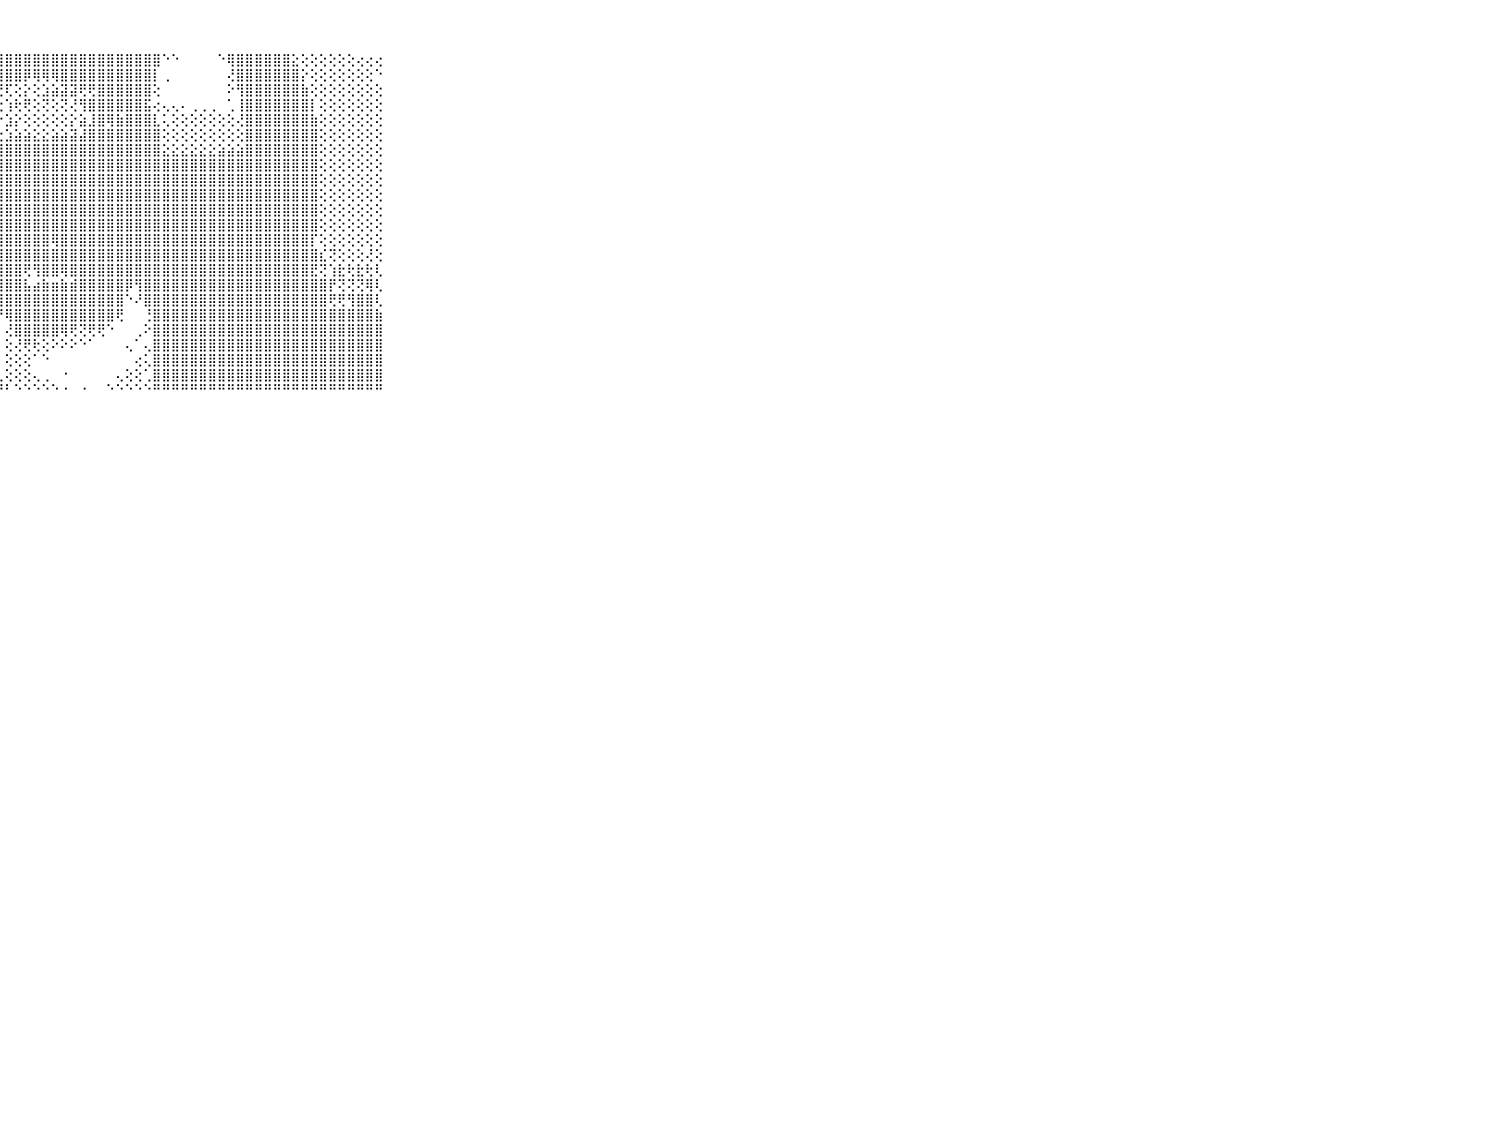

⠀⠀⠀⠀⠀⠀⠀⠀⠀⠀⠀⣿⣿⣿⣿⣿⣿⣿⣿⣿⣿⣿⣿⣿⣿⣿⣿⣿⣿⣿⣿⣿⣿⣿⣿⣿⣿⣿⣿⣿⣿⣿⣿⣿⣿⠑⠑⠀⠀⠀⠀⠑⢿⣿⣿⣿⣿⣿⣿⣕⢕⢕⢕⢕⢕⢕⢔⢔⢔⠀⠀⠀⠀⠀⠀⠀⠀⠀⠀⠀⠀
⠀⠀⠀⠀⠀⠀⠀⠀⠀⠀⠀⣿⣿⣿⣿⣿⣿⣿⣿⣿⣿⣿⣿⣿⣿⣿⣿⣿⣿⣿⡿⢿⢿⢿⣿⣿⣿⣿⣿⣿⣿⣿⣿⣿⡇⢀⠀⠀⠀⠀⠀⠀⢜⣿⣿⣿⣿⣿⣿⣿⡕⢕⢕⢕⢕⢕⢕⢕⠑⠀⠀⠀⠀⠀⠀⠀⠀⠀⠀⠀⠀
⠀⠀⠀⠀⠀⠀⠀⠀⠀⠀⠀⣿⣿⣿⣿⣿⣿⣿⣿⣿⣿⣿⣿⣿⣿⡿⢿⢟⢏⢕⡕⢕⣱⣵⣽⣽⢟⢟⣿⣿⣿⣿⣿⣿⢕⠀⠀⠀⠀⠀⠀⠀⠕⢻⣿⣿⣿⣿⣿⣿⣷⢕⢕⢕⢕⢕⢕⢕⢕⠀⠀⠀⠀⠀⠀⠀⠀⠀⠀⠀⠀
⠀⠀⠀⠀⠀⠀⠀⠀⠀⠀⠀⣿⣿⣿⣿⣿⣿⣿⣿⣿⣿⣿⣿⣿⣿⢕⢕⢕⢱⢗⢟⢕⢝⢕⢝⢜⢻⣿⣿⣿⣿⣿⣿⣯⢔⢄⢄⠄⢀⢀⢀⠀⢁⢸⣿⣿⣿⣿⣿⣿⣿⡇⢕⢕⢕⢕⢕⢕⢕⠀⠀⠀⠀⠀⠀⠀⠀⠀⠀⠀⠀
⠀⠀⠀⠀⠀⠀⠀⠀⠀⠀⠀⣿⣿⣿⣿⣿⣿⣿⣿⣿⣿⣿⣿⣿⢕⢕⣔⡕⣱⡕⢕⢕⢕⢕⢕⡕⣵⣸⣿⢿⣷⣿⣿⣿⣇⢅⢕⢕⢕⢕⢕⢕⢕⢜⣿⣿⣿⣿⣿⣿⣿⣷⢕⢕⢕⢕⢕⢕⢕⠀⠀⠀⠀⠀⠀⠀⠀⠀⠀⠀⠀
⠀⠀⠀⠀⠀⠀⠀⠀⠀⠀⠀⣿⣿⣿⣿⣿⣿⣿⣿⣿⣿⣿⣿⣧⢸⡹⢝⣕⣱⣵⣵⣕⣕⣵⣵⣽⣼⣿⣿⣿⣿⣿⣿⣿⣿⢕⢕⢕⢕⢕⢕⢕⢕⢕⣿⣿⣿⣿⣿⣿⣿⣿⢕⢕⢕⢕⢕⢕⢕⠀⠀⠀⠀⠀⠀⠀⠀⠀⠀⠀⠀
⠀⠀⠀⠀⠀⠀⠀⠀⠀⠀⠀⣿⣿⣿⣿⣿⣿⣿⣿⣿⣿⣿⣿⡟⢕⣷⣿⣿⣿⣿⣿⣿⣿⣿⣿⣿⣿⣿⣿⣿⣿⣿⣿⣿⣿⣕⣕⣕⣕⣕⣕⣵⣵⣵⣿⣿⣿⣿⣿⣿⣿⣿⢕⢕⢕⢕⢕⢕⢕⠀⠀⠀⠀⠀⠀⠀⠀⠀⠀⠀⠀
⠀⠀⠀⠀⠀⠀⠀⠀⠀⠀⠀⣿⣿⣿⣿⣿⣿⣿⣿⣿⣿⣿⣿⡇⢕⣿⣿⣿⣿⣿⣿⣿⣿⣿⣿⣿⣿⣿⣿⣿⣿⣿⣿⣿⣿⣿⣿⣿⣿⣿⣿⣿⣿⣿⣿⣿⣿⣿⣿⣿⣿⣿⢕⢕⢕⢕⢕⢕⢕⠀⠀⠀⠀⠀⠀⠀⠀⠀⠀⠀⠀
⠀⠀⠀⠀⠀⠀⠀⠀⠀⠀⠀⣿⣿⣿⣿⣿⣿⣿⣿⣿⣿⣿⣿⡇⢕⣿⣿⣿⣿⣿⣿⣿⣿⣿⣿⣿⣿⣿⣿⣿⣿⣿⣿⣿⣿⣿⣿⣿⣿⣿⣿⣿⣿⣿⣿⣿⣿⣿⣿⣿⣿⣿⢕⢕⢕⢕⢕⢕⢕⠀⠀⠀⠀⠀⠀⠀⠀⠀⠀⠀⠀
⠀⠀⠀⠀⠀⠀⠀⠀⠀⠀⠀⣿⣿⣿⣿⣿⣿⣿⣿⣿⣿⣿⣿⡇⢕⣿⣿⣿⣿⣿⣿⣿⣿⣿⣿⣿⣿⣿⣿⣿⣿⣿⣿⣿⣿⣿⣿⣿⣿⣿⣿⣿⣿⣿⣿⣿⣿⣿⣿⣿⣿⣿⢕⢕⢕⢕⢕⢕⢕⠀⠀⠀⠀⠀⠀⠀⠀⠀⠀⠀⠀
⠀⠀⠀⠀⠀⠀⠀⠀⠀⠀⠀⣿⣿⣿⣿⣿⣿⣿⣿⣿⣿⣿⣿⣿⡵⣿⣿⣿⣿⣿⣿⣿⣿⣿⣿⣿⣿⣿⣿⣿⣿⣿⣿⣿⣿⣿⣿⣿⣿⣿⣿⣿⣿⣿⣿⣿⣿⣿⣿⣿⣿⣿⢕⢕⢕⢕⢕⢕⢕⠀⠀⠀⠀⠀⠀⠀⠀⠀⠀⠀⠀
⠀⠀⠀⠀⠀⠀⠀⠀⠀⠀⠀⣿⣿⣿⣿⣿⣿⣿⣿⣿⣿⣿⣿⣿⣿⣿⣿⣿⣿⣿⣿⣿⣿⣿⣿⣿⣿⣿⣿⣿⣿⣿⣿⣿⣿⣿⣿⣿⣿⣿⣿⣿⣿⣿⣿⣿⣿⣿⣿⣿⣿⣿⢕⢕⢕⢕⢕⢕⢕⠀⠀⠀⠀⠀⠀⠀⠀⠀⠀⠀⠀
⠀⠀⠀⠀⠀⠀⠀⠀⠀⠀⠀⣿⣿⣿⣿⣿⣿⣿⣿⣿⣿⣿⣿⣿⣿⣿⣿⣿⣿⣿⣿⣿⣿⢿⣿⣿⣿⣿⣿⣿⣿⣿⣿⣿⣿⣿⣿⣿⣿⣿⣿⣿⣿⣿⣿⣿⣿⣿⣿⣿⣿⡏⢕⢕⢕⢕⢕⢕⢕⠀⠀⠀⠀⠀⠀⠀⠀⠀⠀⠀⠀
⠀⠀⠀⠀⠀⠀⠀⠀⠀⠀⠀⣿⣿⣿⣿⣿⣿⣿⣿⣿⣿⣿⣿⣿⣿⣿⣿⣿⣿⣿⣿⣿⣿⣿⣿⣿⣿⣿⣿⣿⣿⣿⣿⣿⣿⣿⣿⣿⣿⣿⣿⣿⣿⣿⣿⣿⣿⣿⣿⣿⣿⣿⣎⢝⢕⢕⢕⢜⢕⠀⠀⠀⠀⠀⠀⠀⠀⠀⠀⠀⠀
⠀⠀⠀⠀⠀⠀⠀⠀⠀⠀⠀⣿⣿⣿⣿⣿⣿⣿⣿⣿⣿⣿⣿⣿⣿⣿⣿⣿⣿⣿⢟⢻⣿⣿⢿⣿⣿⣿⣿⣿⣿⣿⣿⣿⣿⣿⣿⣿⣿⣿⣿⣿⣿⣿⣿⣿⣿⣿⣿⣿⣿⣟⢝⢱⣗⢗⣗⢗⢇⠀⠀⠀⠀⠀⠀⠀⠀⠀⠀⠀⠀
⠀⠀⠀⠀⠀⠀⠀⠀⠀⠀⠀⣿⣿⣿⣿⣿⣿⣿⣿⣿⣿⣿⣿⣿⣿⣿⣿⣿⣿⣿⣧⣴⣷⣶⣷⣾⣿⣿⣿⣿⣿⡿⢻⣿⣿⣿⣿⣿⣿⣿⣿⣿⣿⣿⣿⣿⣿⣿⣿⣿⣿⣿⣿⡟⢝⢝⢝⢿⢇⠀⠀⠀⠀⠀⠀⠀⠀⠀⠀⠀⠀
⠀⠀⠀⠀⠀⠀⠀⠀⠀⠀⠀⣿⣿⣿⣿⣿⣿⣿⣿⣿⣿⣿⣿⣿⣿⣿⣿⣿⣿⣿⣿⣿⣿⣿⣿⣿⣿⣿⣿⣿⣿⠑⠜⣿⣿⣿⣿⣿⣿⣿⣿⣿⣿⣿⣿⣿⣿⣿⣿⣿⣿⣿⣿⢟⢟⢻⣿⣿⢇⠀⠀⠀⠀⠀⠀⠀⠀⠀⠀⠀⠀
⠀⠀⠀⠀⠀⠀⠀⠀⠀⠀⠀⣿⣿⣿⣿⣿⣿⣿⣿⣿⣿⣿⣿⣿⣿⣿⣿⡟⢿⣿⣿⣿⣿⣿⣿⣿⣿⣿⣿⣿⢟⠀⠀⢘⣿⣿⣿⣿⣿⣿⣿⣿⣿⣿⣿⣿⣿⣿⣿⣿⣿⣿⣿⣿⣿⣿⣿⣿⣷⠀⠀⠀⠀⠀⠀⠀⠀⠀⠀⠀⠀
⠀⠀⠀⠀⠀⠀⠀⠀⠀⠀⠀⣿⣿⣿⣿⣿⣿⣿⣿⣿⣿⣿⣿⣿⣿⣿⣿⡇⢜⣿⣿⣿⣿⣿⢿⢟⢝⢟⢟⠑⠀⠀⢀⠕⣿⣿⣿⣿⣿⣿⣿⣿⣿⣿⣿⣿⣿⣿⣿⣿⣿⣿⣿⣿⣿⣿⣿⣿⣿⠀⠀⠀⠀⠀⠀⠀⠀⠀⠀⠀⠀
⠀⠀⠀⠀⠀⠀⠀⠀⠀⠀⠀⣿⣿⣿⣿⣿⣿⣿⣿⣿⣿⣿⣿⣿⣿⣿⣿⡇⢕⢜⢟⢗⢕⠕⠕⠕⠑⠁⠀⠀⠀⢄⠁⢄⣿⣿⣿⣿⣿⣿⣿⣿⣿⣿⣿⣿⣿⣿⣿⣿⣿⣿⣿⣿⣿⣿⣿⣿⣿⠀⠀⠀⠀⠀⠀⠀⠀⠀⠀⠀⠀
⠀⠀⠀⠀⠀⠀⠀⠀⠀⠀⠀⣿⣿⣿⣿⣿⣿⣿⣿⣿⣿⣿⣿⣿⣿⣿⣿⡇⢕⢕⢕⠁⠑⠀⠀⠀⠀⠀⠀⠀⠀⠀⢔⢅⣿⣿⣿⣿⣿⣿⣿⣿⣿⣿⣿⣿⣿⣿⣿⣿⣿⣿⣿⣿⣿⣿⣿⣿⣿⠀⠀⠀⠀⠀⠀⠀⠀⠀⠀⠀⠀
⠀⠀⠀⠀⠀⠀⠀⠀⠀⠀⠀⣿⣿⣿⣿⣿⣿⣿⣿⣿⣿⣿⣿⣿⣿⣿⣿⣇⢕⢕⢕⢄⢀⠀⠐⠀⠀⠀⠀⠀⢄⢕⢕⢁⣿⣿⣿⣿⣿⣿⣿⣿⣿⣿⣿⣿⣿⣿⣿⣿⣿⣿⣿⣿⣿⣿⣿⣿⣿⠀⠀⠀⠀⠀⠀⠀⠀⠀⠀⠀⠀
⠀⠀⠀⠀⠀⠀⠀⠀⠀⠀⠀⠛⠛⠛⠛⠛⠛⠛⠛⠛⠛⠛⠛⠛⠛⠛⠛⠛⠃⠑⠑⠑⠑⠑⠐⠀⠐⠀⠀⠑⠑⠑⠑⠑⠛⠛⠛⠛⠛⠛⠛⠛⠛⠛⠛⠛⠛⠛⠛⠛⠛⠛⠛⠛⠛⠛⠛⠛⠛⠀⠀⠀⠀⠀⠀⠀⠀⠀⠀⠀⠀